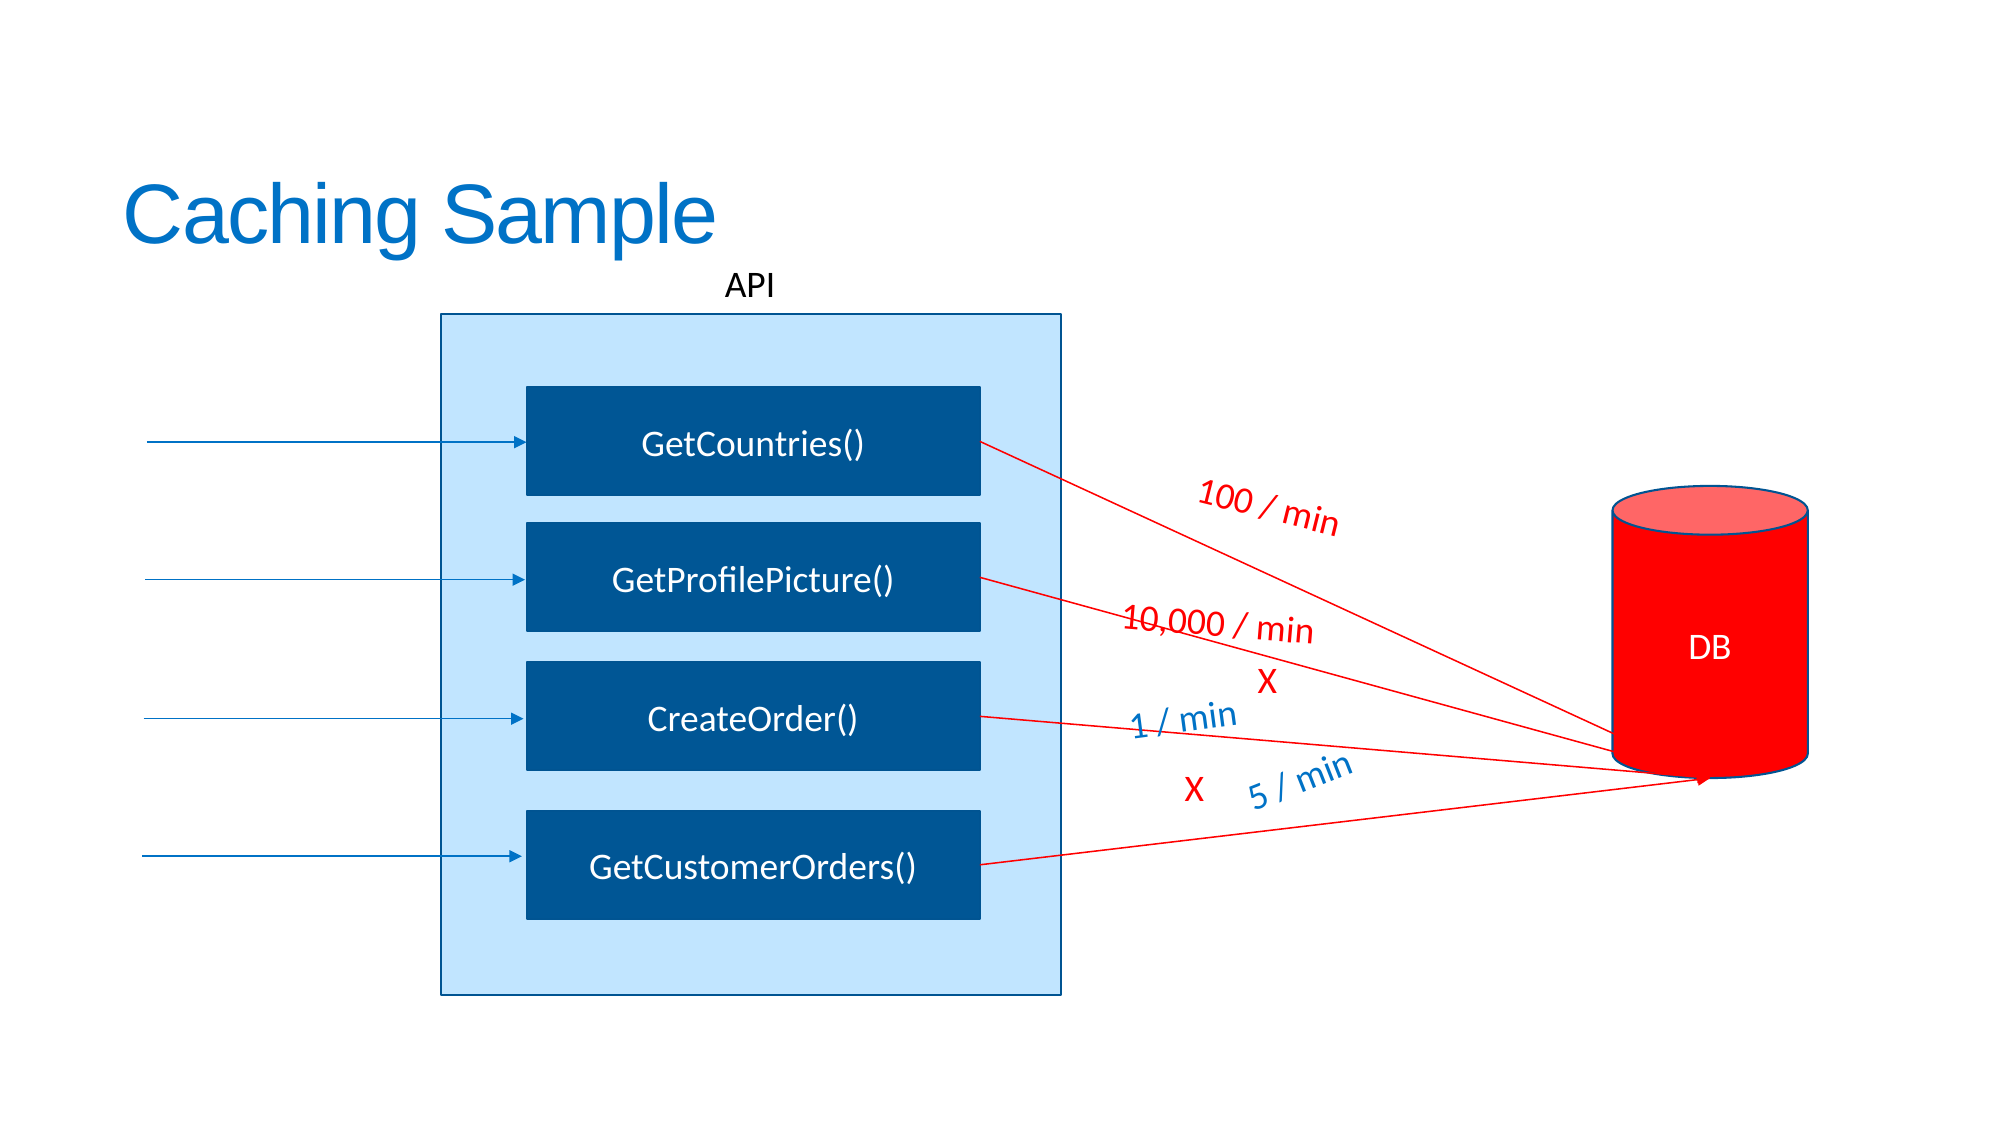

# Caching Sample
API

GetCountries()
100 / min
DB
GetProfilePicture()
10,000 / min
X
CreateOrder()
1 / min
5 / min
X
GetCustomerOrders()